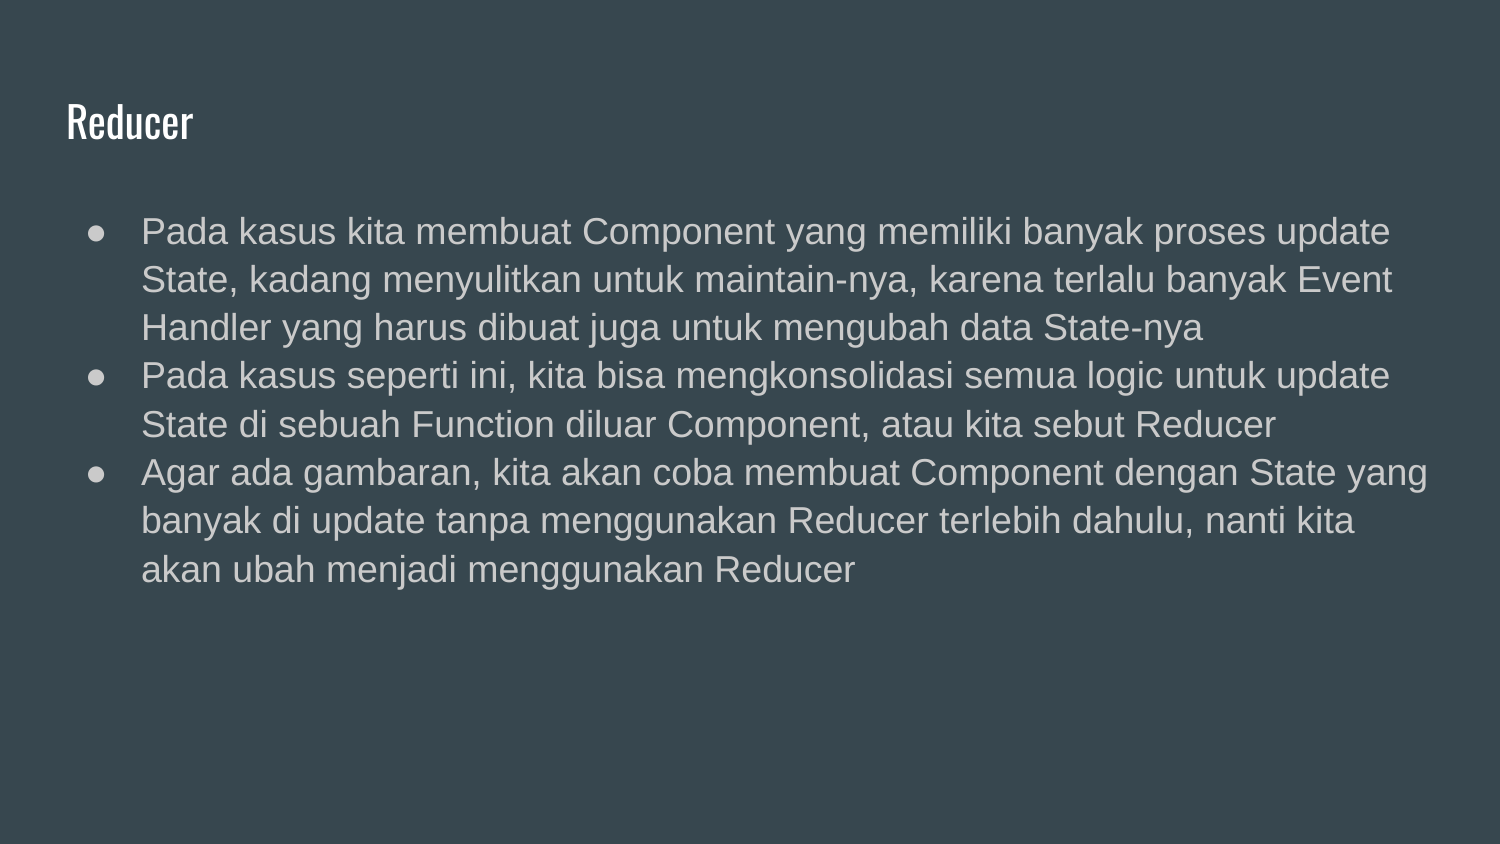

# Reducer
Pada kasus kita membuat Component yang memiliki banyak proses update State, kadang menyulitkan untuk maintain-nya, karena terlalu banyak Event Handler yang harus dibuat juga untuk mengubah data State-nya
Pada kasus seperti ini, kita bisa mengkonsolidasi semua logic untuk update State di sebuah Function diluar Component, atau kita sebut Reducer
Agar ada gambaran, kita akan coba membuat Component dengan State yang banyak di update tanpa menggunakan Reducer terlebih dahulu, nanti kita akan ubah menjadi menggunakan Reducer